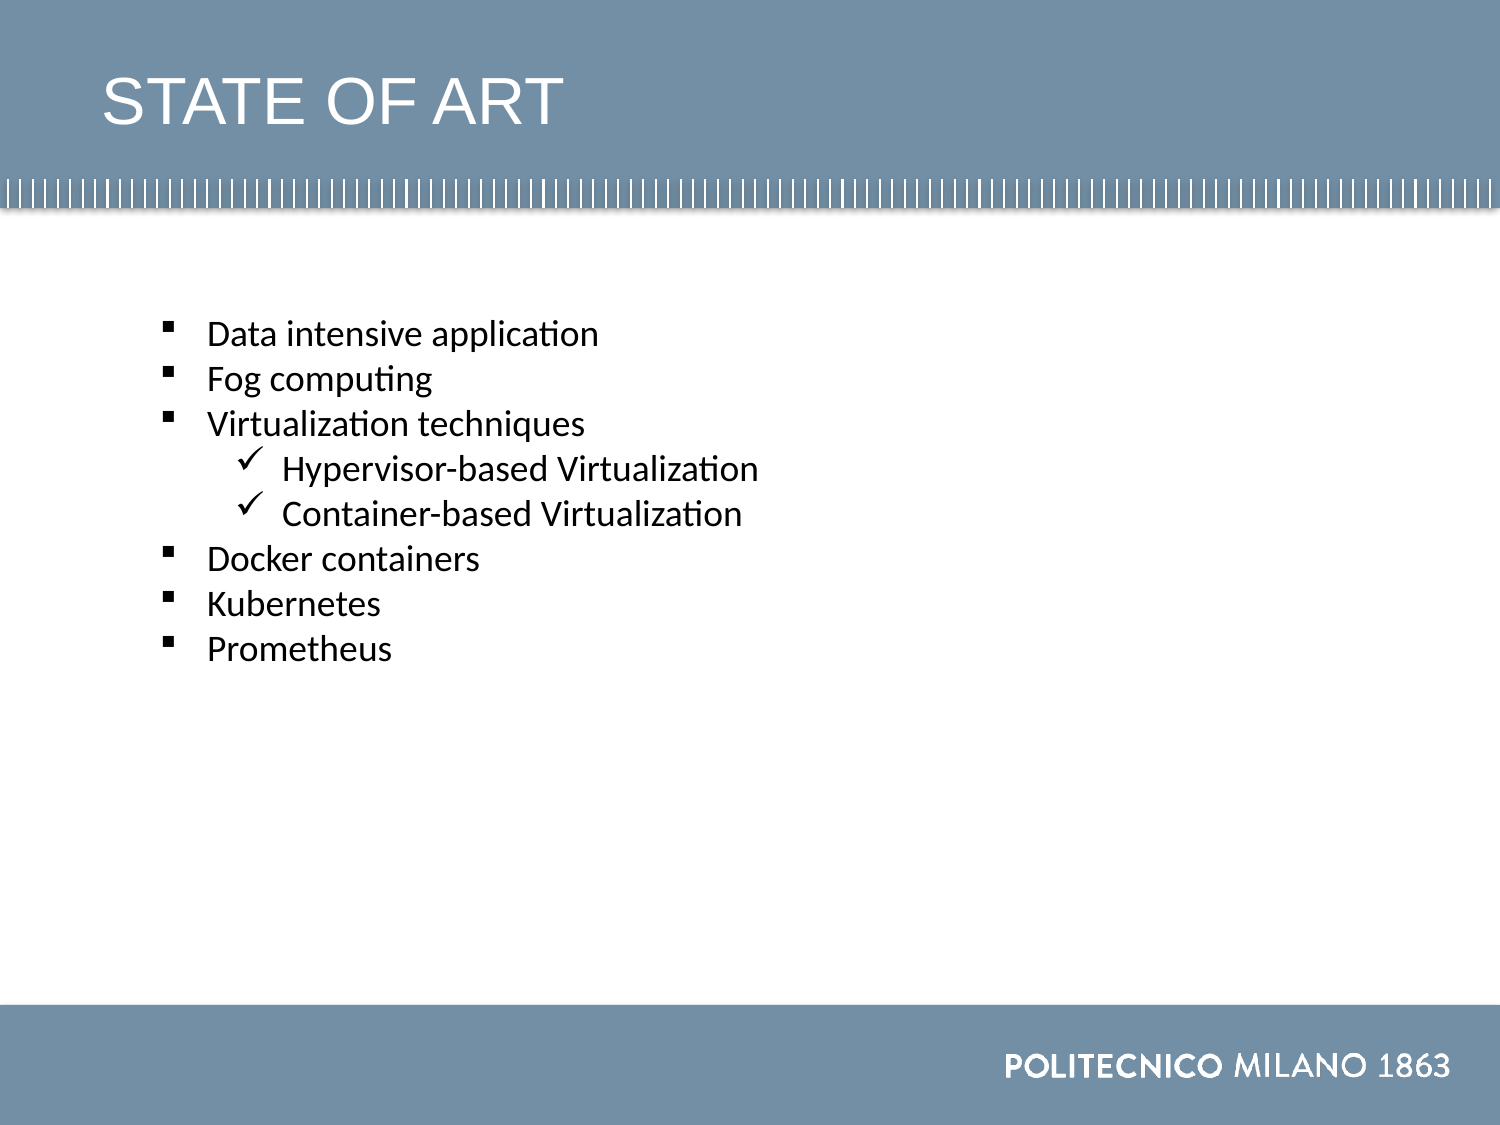

STATE OF ART

Data intensive application
Fog computing
Virtualization techniques
Hypervisor-based Virtualization
Container-based Virtualization
Docker containers
Kubernetes
Prometheus